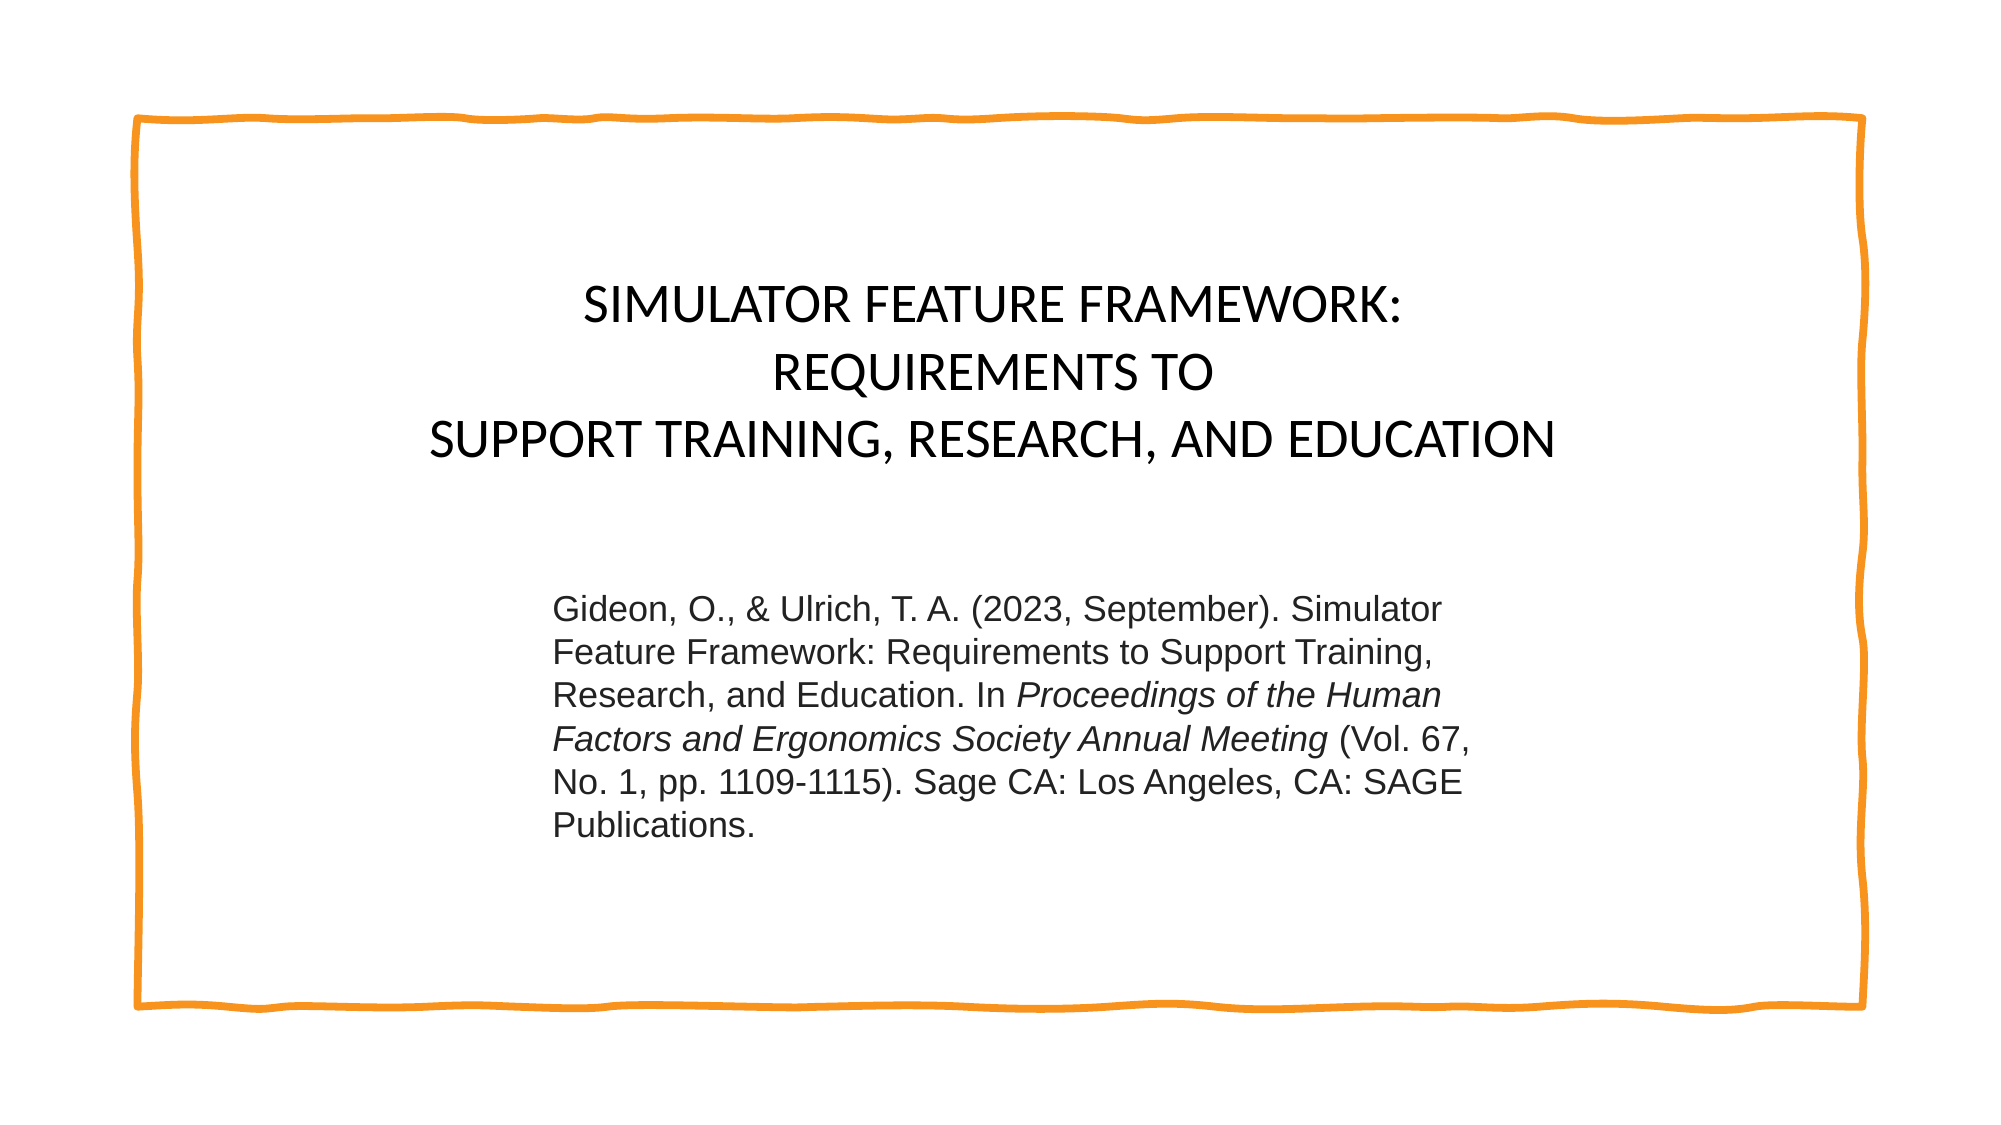

SIMULATOR FEATURE FRAMEWORK:
REQUIREMENTS TO
SUPPORT TRAINING, RESEARCH, AND EDUCATION

Gideon, O., & Ulrich, T. A. (2023, September). Simulator Feature Framework: Requirements to Support Training, Research, and Education. In Proceedings of the Human Factors and Ergonomics Society Annual Meeting (Vol. 67, No. 1, pp. 1109-1115). Sage CA: Los Angeles, CA: SAGE Publications.